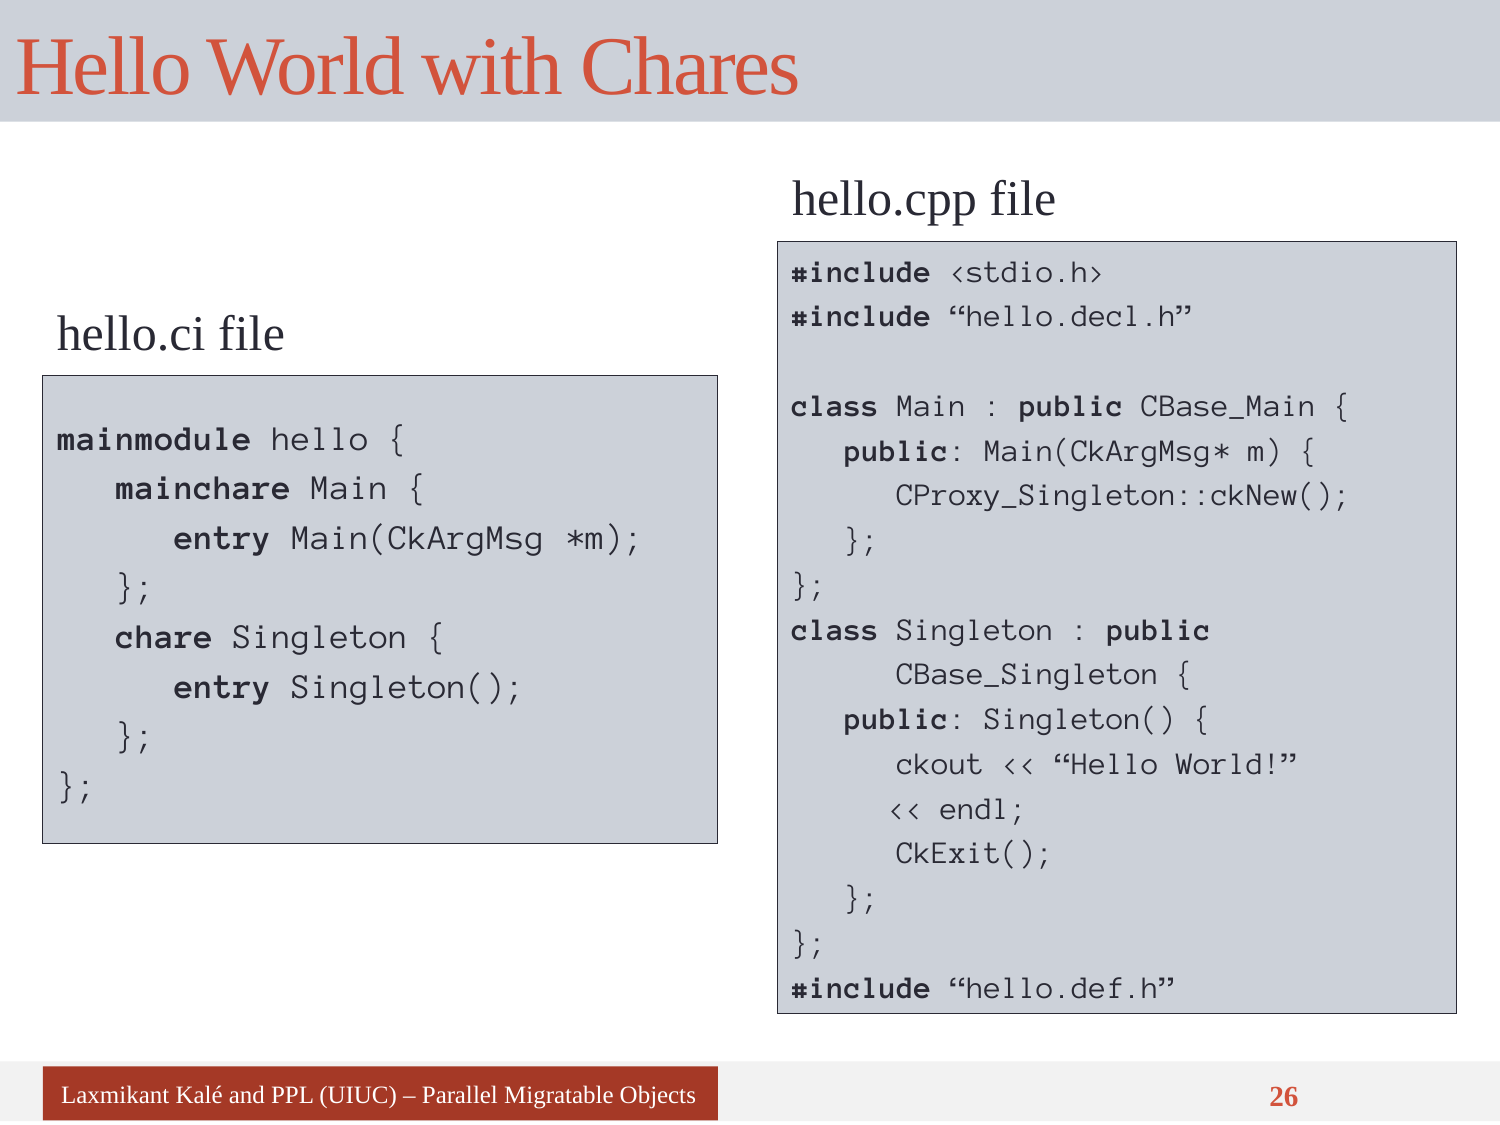

# Hello World with Chares
hello.cpp file
#include <stdio.h>
#include “hello.decl.h”

class Main : public CBase_Main {
   public: Main(CkArgMsg∗ m) {
      CProxy_Singleton::ckNew();
   };
};
class Singleton : public
      CBase_Singleton {
   public: Singleton() {
      ckout << “Hello World!”
	<< endl;
      CkExit();
   };
};
#include “hello.def.h”
hello.ci file
mainmodule hello {
   mainchare Main {
      entry Main(CkArgMsg ∗m);
   };
   chare Singleton {
      entry Singleton();
   };
};
Laxmikant Kalé and PPL (UIUC) – Parallel Migratable Objects
26